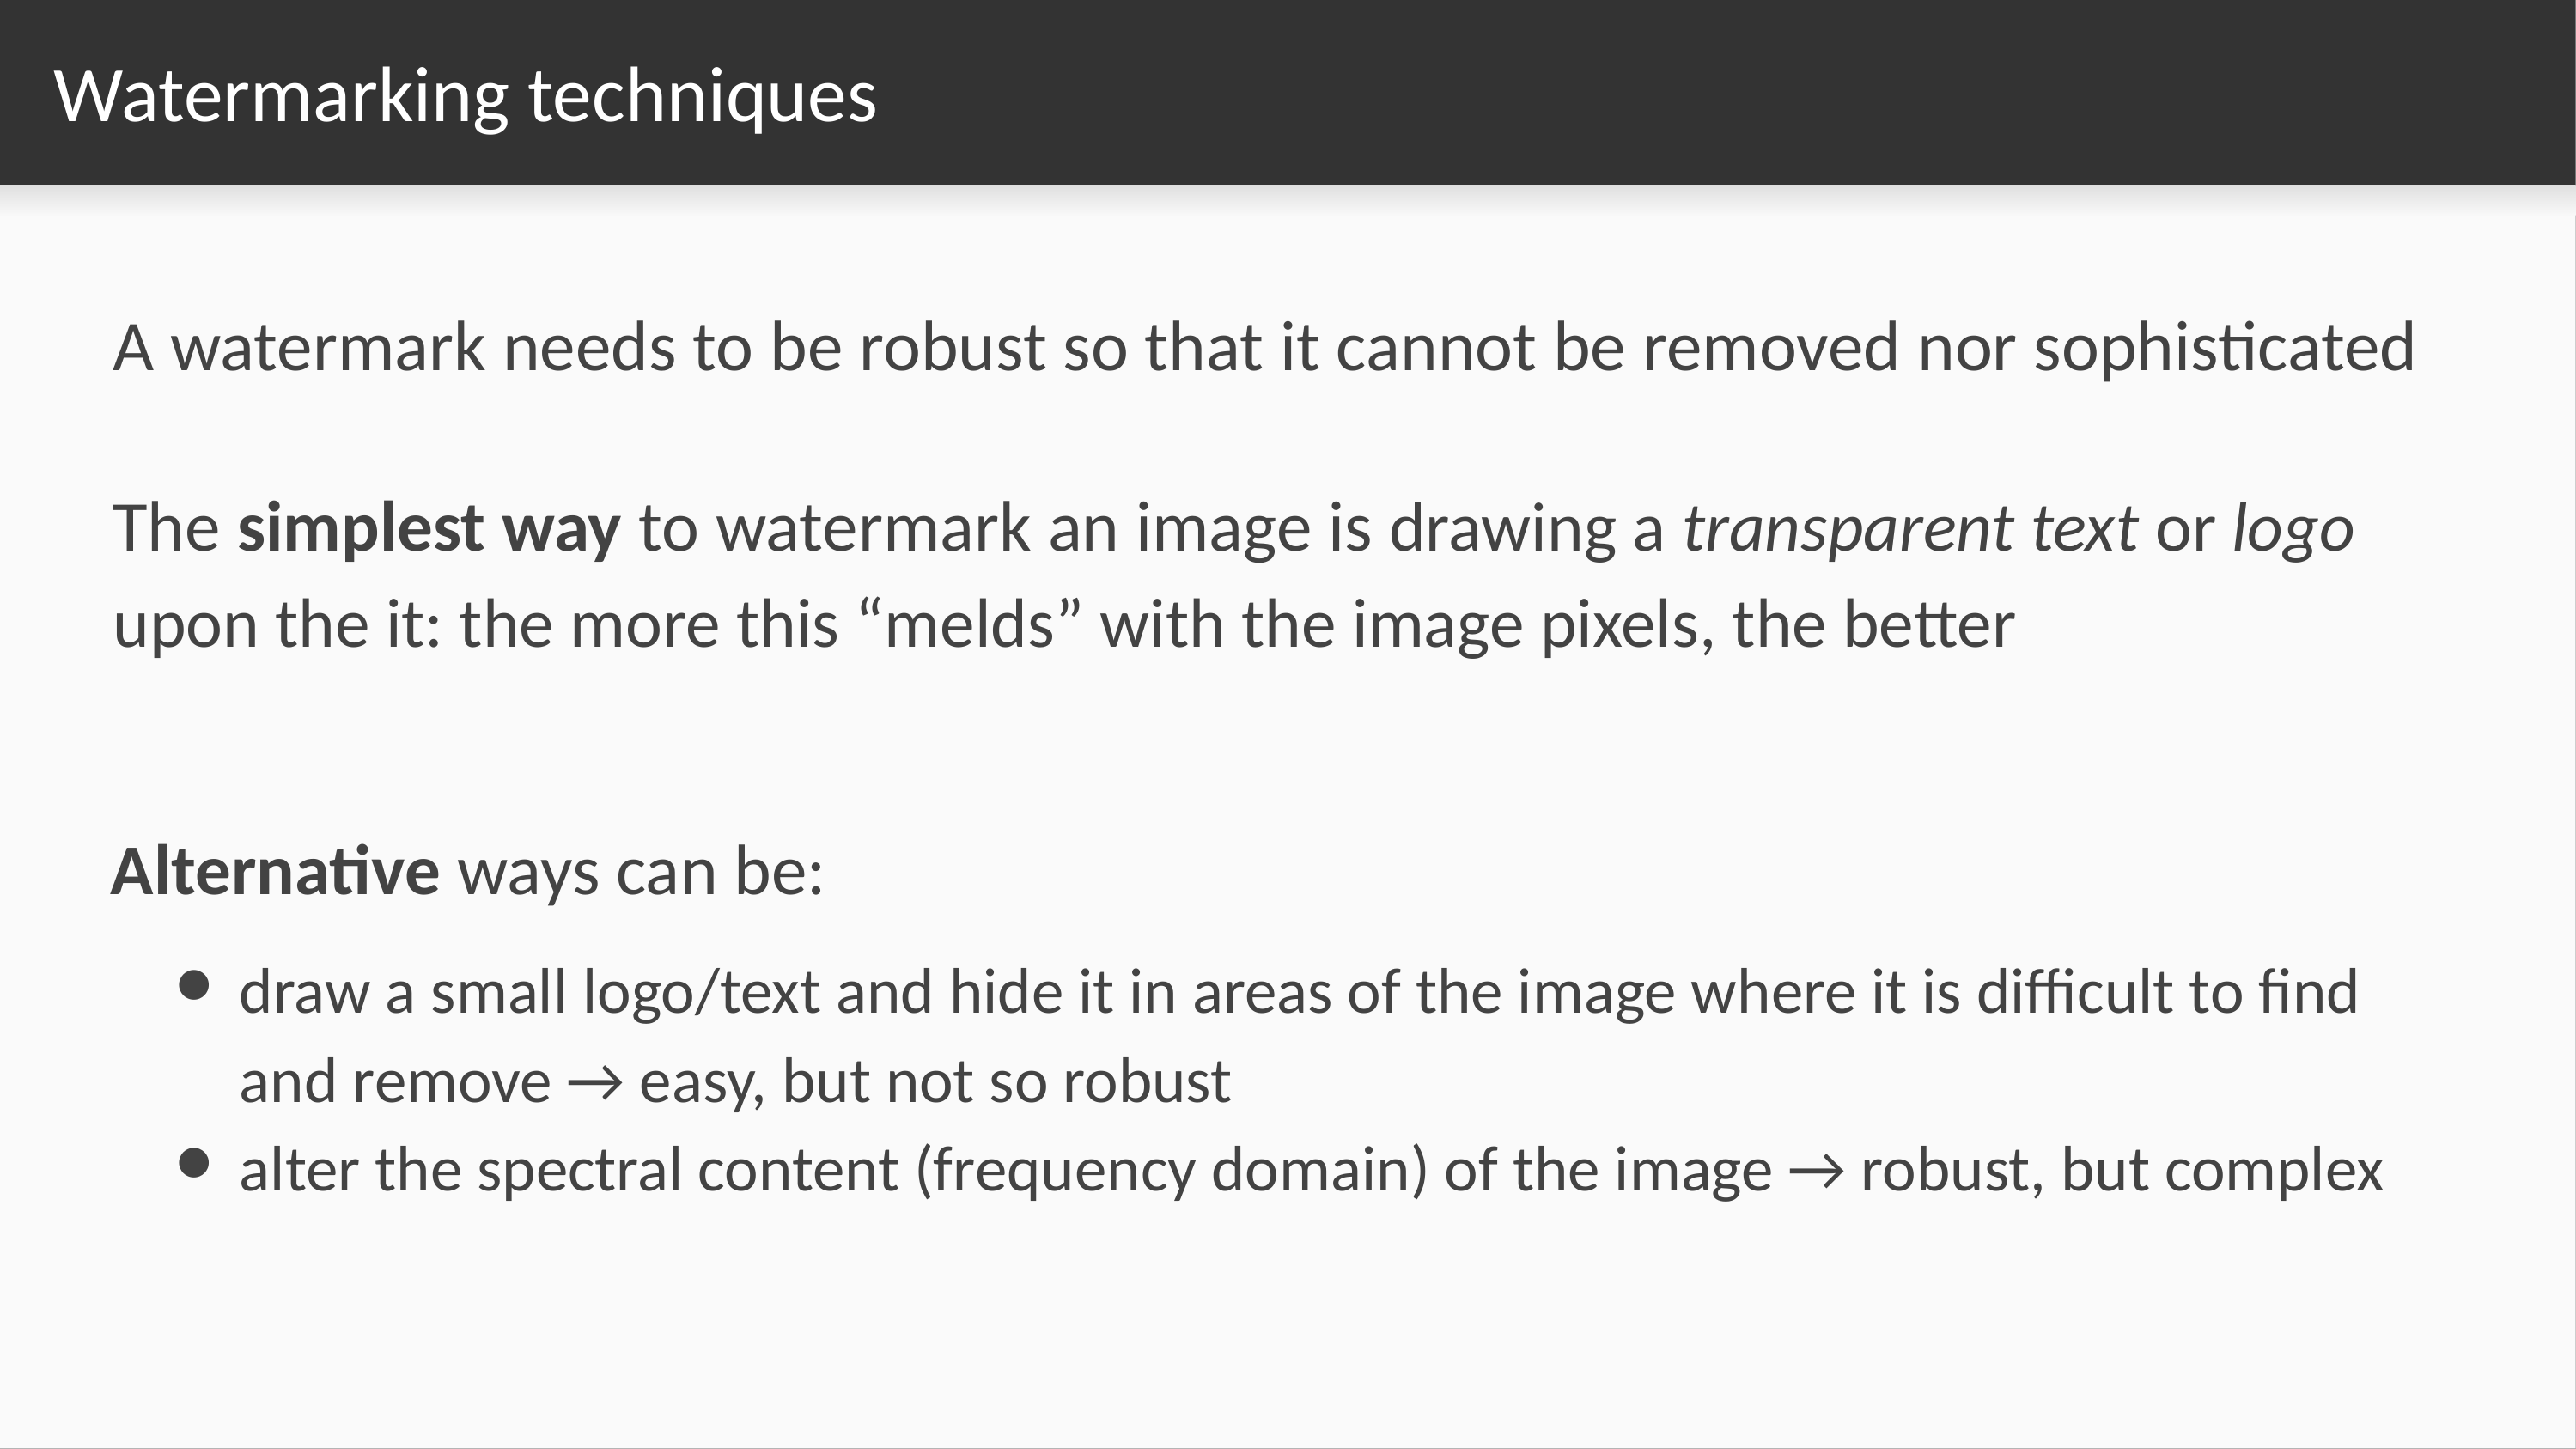

# Watermarking techniques
A watermark needs to be robust so that it cannot be removed nor sophisticated

The simplest way to watermark an image is drawing a transparent text or logo upon the it: the more this “melds” with the image pixels, the better
Alternative ways can be:
draw a small logo/text and hide it in areas of the image where it is difficult to find and remove → easy, but not so robust
alter the spectral content (frequency domain) of the image → robust, but complex